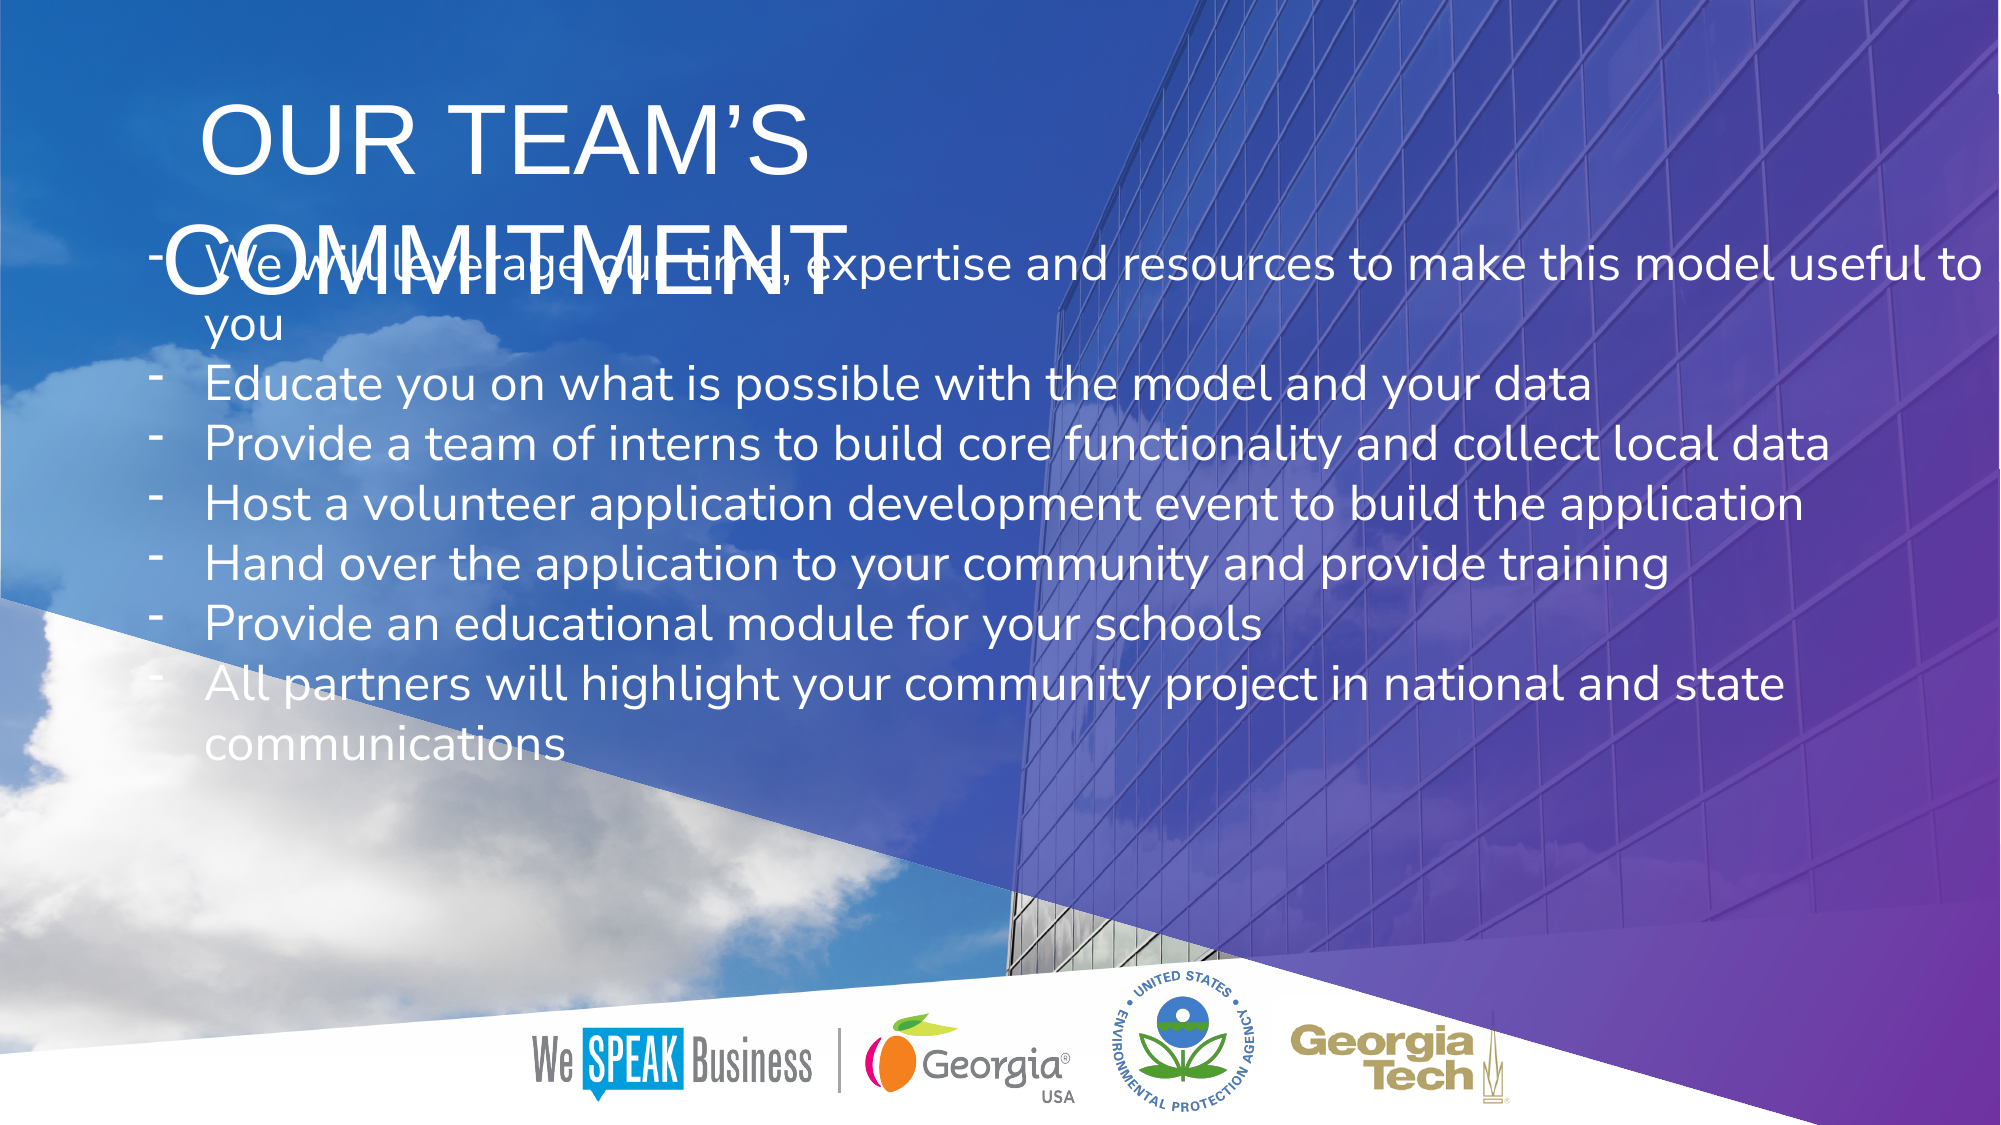

Our Team’s Commitment
We will leverage our time, expertise and resources to make this model useful to you
Educate you on what is possible with the model and your data
Provide a team of interns to build core functionality and collect local data
Host a volunteer application development event to build the application
Hand over the application to your community and provide training
Provide an educational module for your schools
All partners will highlight your community project in national and state communications